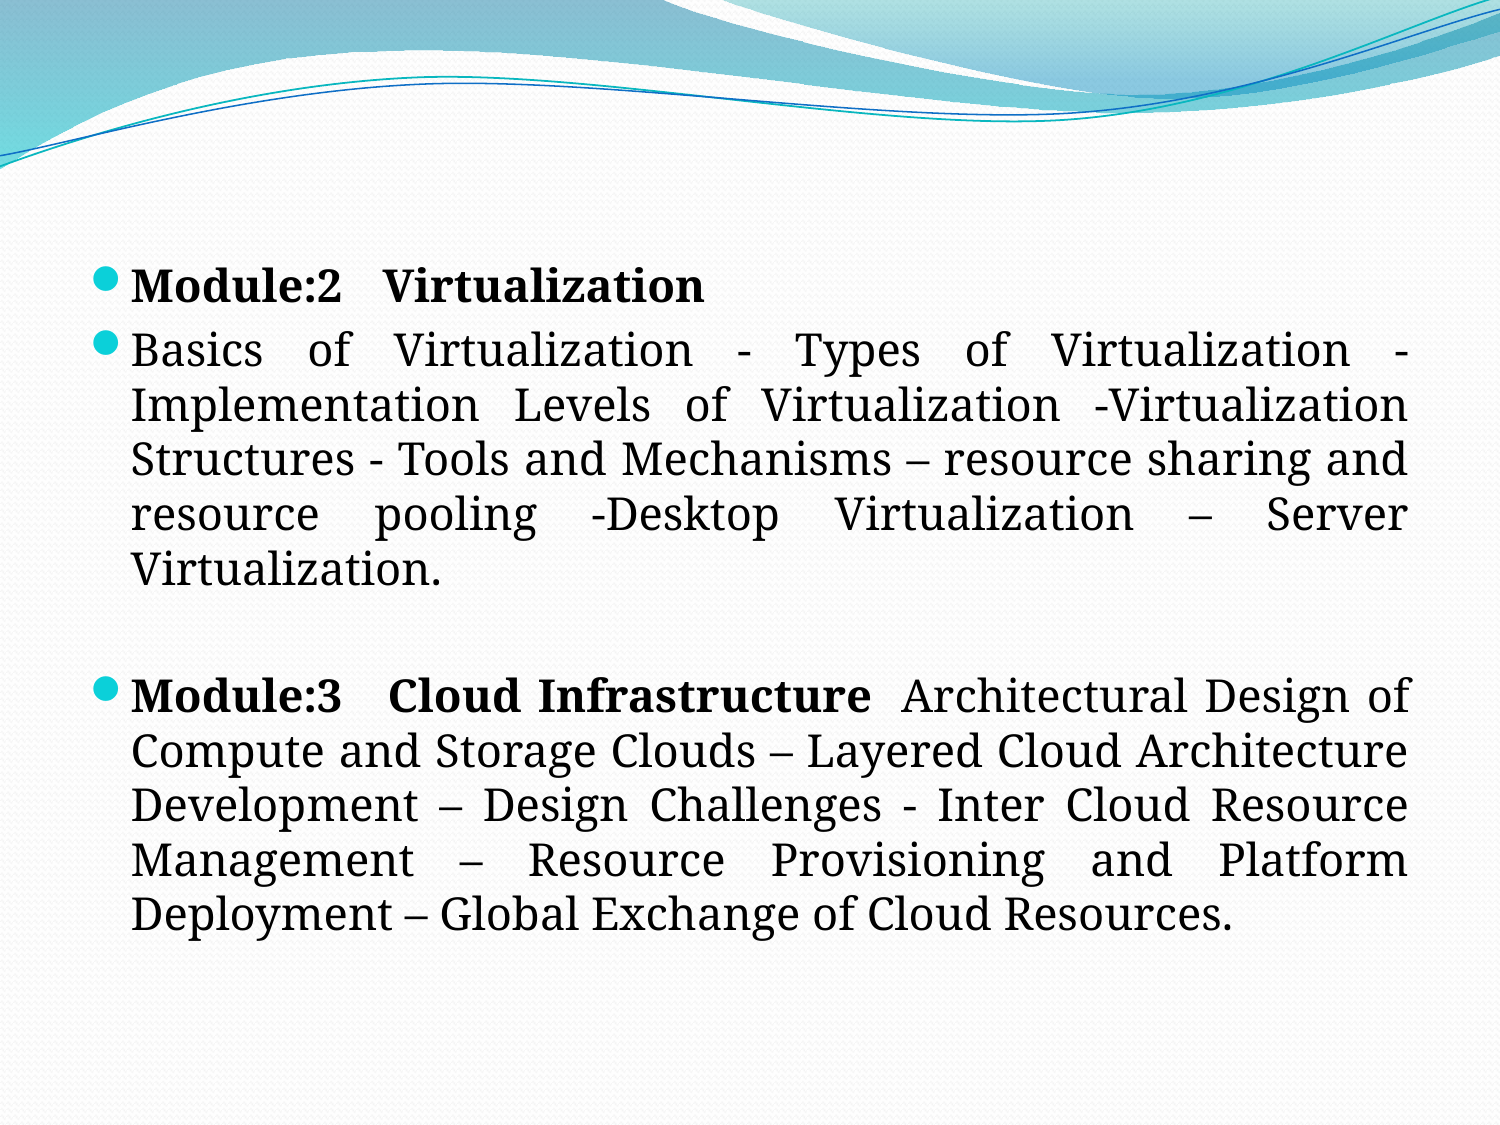

#
Module:2 	Virtualization
Basics of Virtualization - Types of Virtualization - Implementation Levels of Virtualization -Virtualization Structures - Tools and Mechanisms – resource sharing and resource pooling -Desktop Virtualization – Server Virtualization.

Module:3 	Cloud Infrastructure 		Architectural Design of Compute and Storage Clouds – Layered Cloud Architecture Development – Design Challenges - Inter Cloud Resource Management – Resource Provisioning and Platform Deployment – Global Exchange of Cloud Resources.